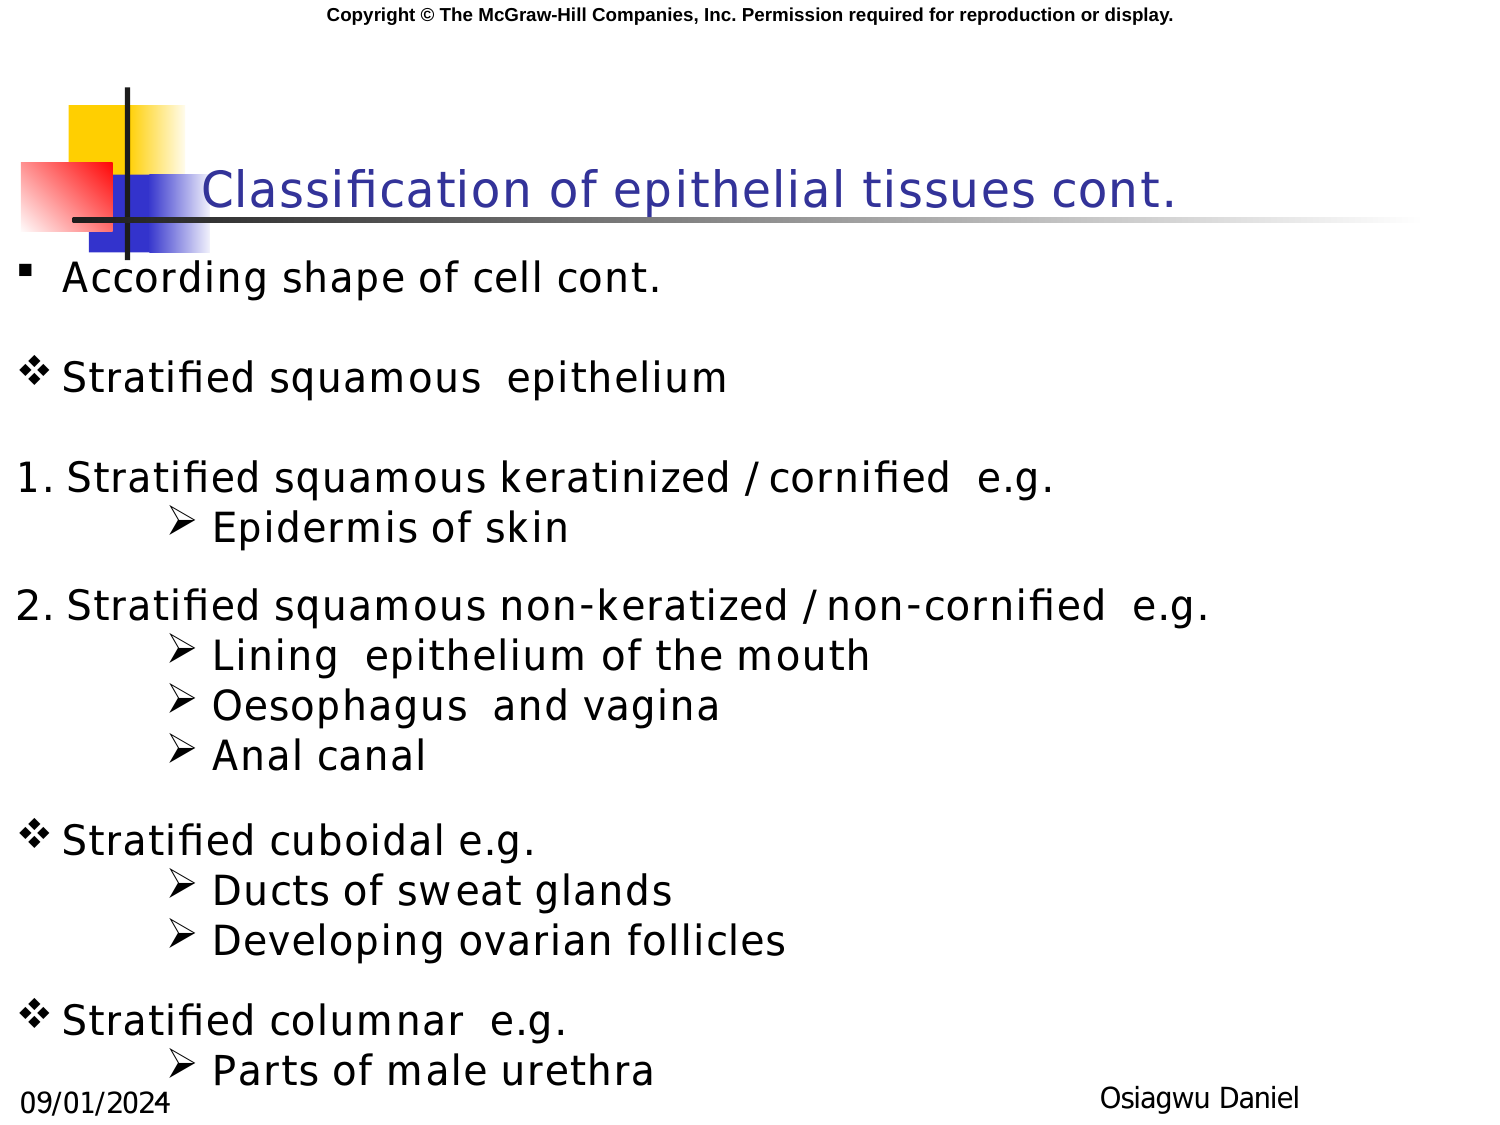

# Classification of epithelial tissues cont.
According shape of cell cont.

Stratified squamous  epithelium

1. Stratified squamous keratinized /cornified  e.g.
Epidermis of skin

2. Stratified squamous non-keratized /non-cornified  e.g.
Lining  epithelium of the mouth
Oesophagus  and vagina
Anal canal

Stratified cuboidal e.g.
Ducts of sweat glands
Developing ovarian follicles

Stratified columnar  e.g.
Parts of male urethra

Osiagwu Daniel
09/01/2024